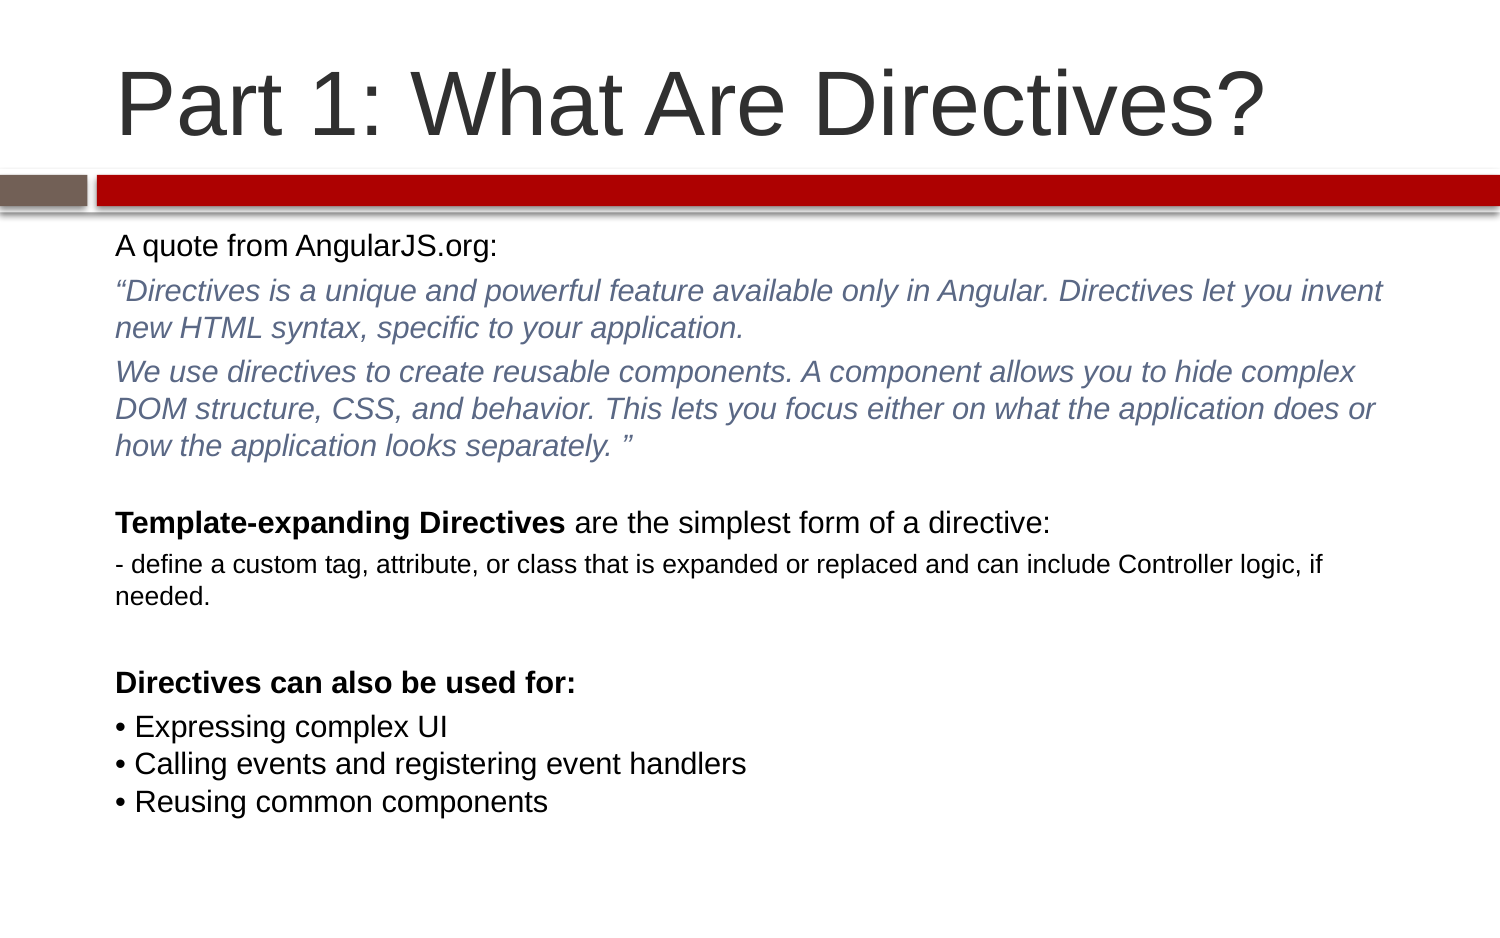

# Part 1: What Are Directives?
A quote from AngularJS.org:
“Directives is a unique and powerful feature available only in Angular. Directives let you invent new HTML syntax, specific to your application.
We use directives to create reusable components. A component allows you to hide complex DOM structure, CSS, and behavior. This lets you focus either on what the application does or how the application looks separately. ”

Template-expanding Directives are the simplest form of a directive:
- define a custom tag, attribute, or class that is expanded or replaced and can include Controller logic, if needed.

Directives can also be used for:
• Expressing complex UI
• Calling events and registering event handlers
• Reusing common components